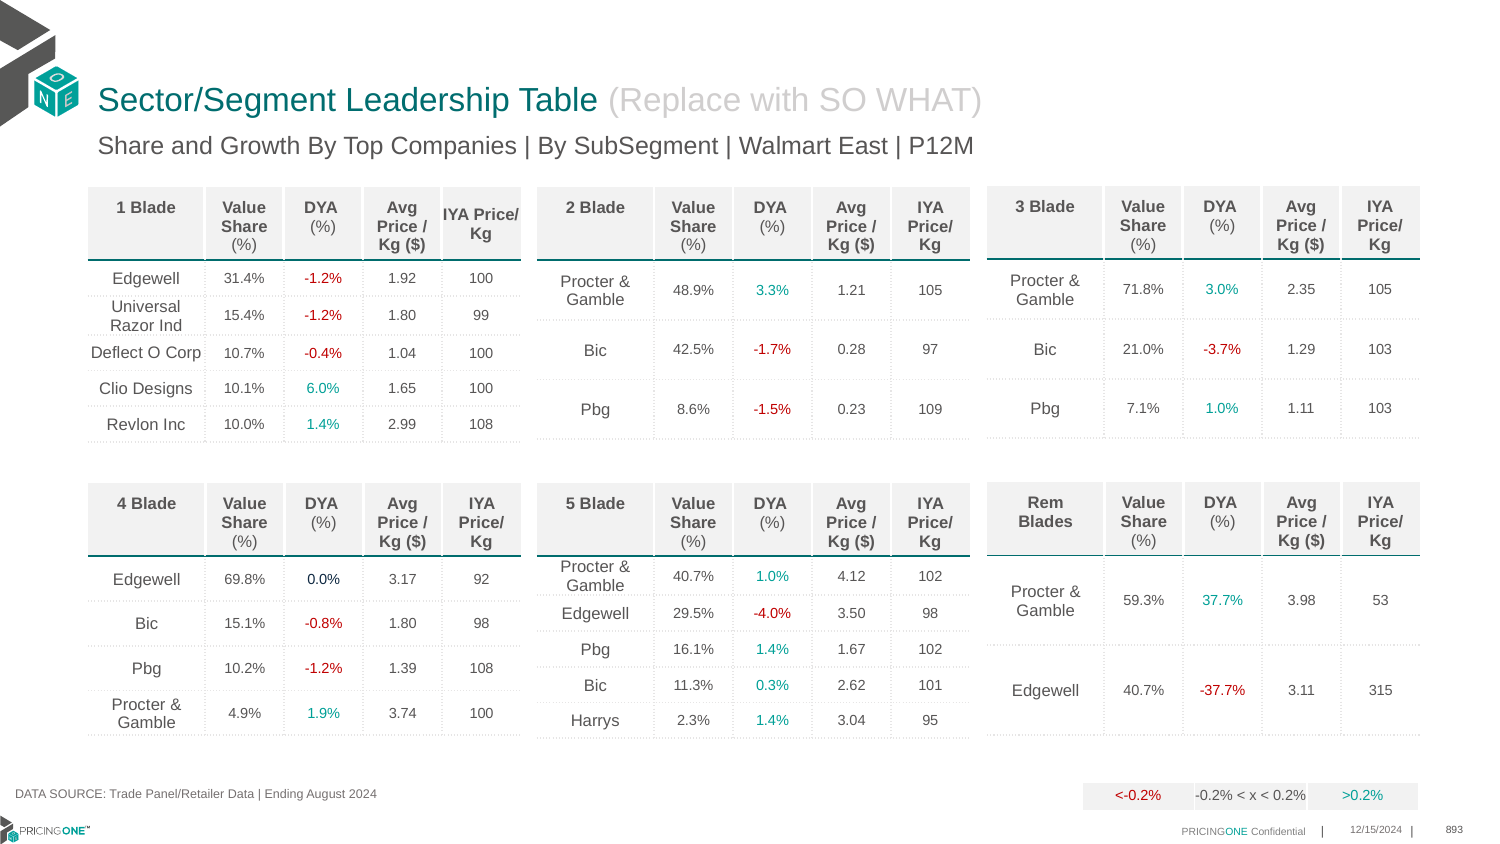

# Sector/Segment Leadership Table (Replace with SO WHAT)
Share and Growth By Top Companies | By SubSegment | Walmart East | P12M
| 3 Blade | Value Share (%) | DYA (%) | Avg Price /Kg ($) | IYA Price/Kg |
| --- | --- | --- | --- | --- |
| Procter & Gamble | 71.8% | 3.0% | 2.35 | 105 |
| Bic | 21.0% | -3.7% | 1.29 | 103 |
| Pbg | 7.1% | 1.0% | 1.11 | 103 |
| 1 Blade | Value Share (%) | DYA (%) | Avg Price /Kg ($) | IYA Price/ Kg |
| --- | --- | --- | --- | --- |
| Edgewell | 31.4% | -1.2% | 1.92 | 100 |
| Universal Razor Ind | 15.4% | -1.2% | 1.80 | 99 |
| Deflect O Corp | 10.7% | -0.4% | 1.04 | 100 |
| Clio Designs | 10.1% | 6.0% | 1.65 | 100 |
| Revlon Inc | 10.0% | 1.4% | 2.99 | 108 |
| 2 Blade | Value Share (%) | DYA (%) | Avg Price /Kg ($) | IYA Price/Kg |
| --- | --- | --- | --- | --- |
| Procter & Gamble | 48.9% | 3.3% | 1.21 | 105 |
| Bic | 42.5% | -1.7% | 0.28 | 97 |
| Pbg | 8.6% | -1.5% | 0.23 | 109 |
| Rem Blades | Value Share (%) | DYA (%) | Avg Price /Kg ($) | IYA Price/Kg |
| --- | --- | --- | --- | --- |
| Procter & Gamble | 59.3% | 37.7% | 3.98 | 53 |
| Edgewell | 40.7% | -37.7% | 3.11 | 315 |
| 4 Blade | Value Share (%) | DYA (%) | Avg Price /Kg ($) | IYA Price/Kg |
| --- | --- | --- | --- | --- |
| Edgewell | 69.8% | 0.0% | 3.17 | 92 |
| Bic | 15.1% | -0.8% | 1.80 | 98 |
| Pbg | 10.2% | -1.2% | 1.39 | 108 |
| Procter & Gamble | 4.9% | 1.9% | 3.74 | 100 |
| 5 Blade | Value Share (%) | DYA (%) | Avg Price /Kg ($) | IYA Price/Kg |
| --- | --- | --- | --- | --- |
| Procter & Gamble | 40.7% | 1.0% | 4.12 | 102 |
| Edgewell | 29.5% | -4.0% | 3.50 | 98 |
| Pbg | 16.1% | 1.4% | 1.67 | 102 |
| Bic | 11.3% | 0.3% | 2.62 | 101 |
| Harrys | 2.3% | 1.4% | 3.04 | 95 |
DATA SOURCE: Trade Panel/Retailer Data | Ending August 2024
| <-0.2% | -0.2% < x < 0.2% | >0.2% |
| --- | --- | --- |

12/15/2024
893